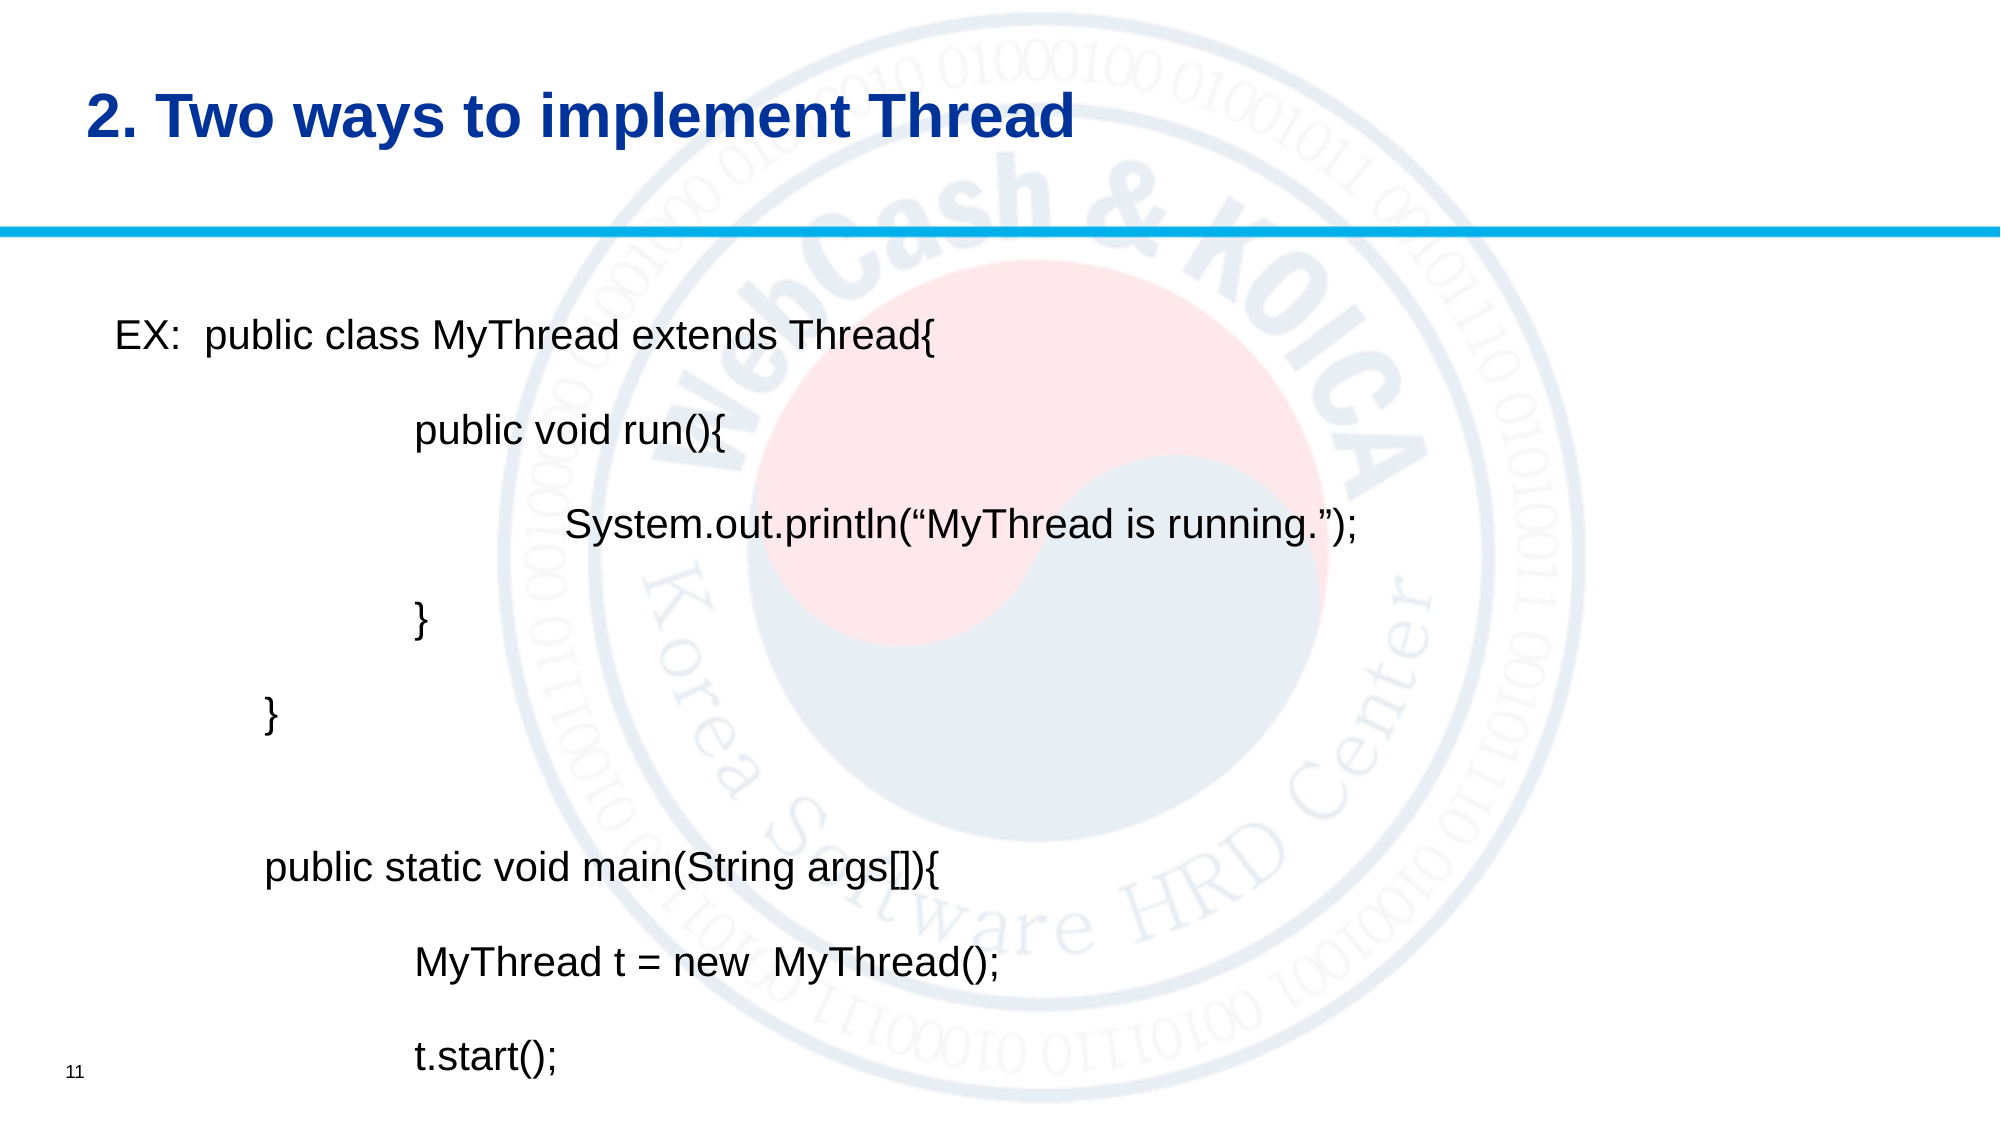

# 2. Two ways to implement Thread
EX:  public class MyThread extends Thread{
		public void run(){
			System.out.println(“MyThread is running.”);
		}
	}
	public static void main(String args[]){
		MyThread t = new  MyThread();
		t.start();
}
11